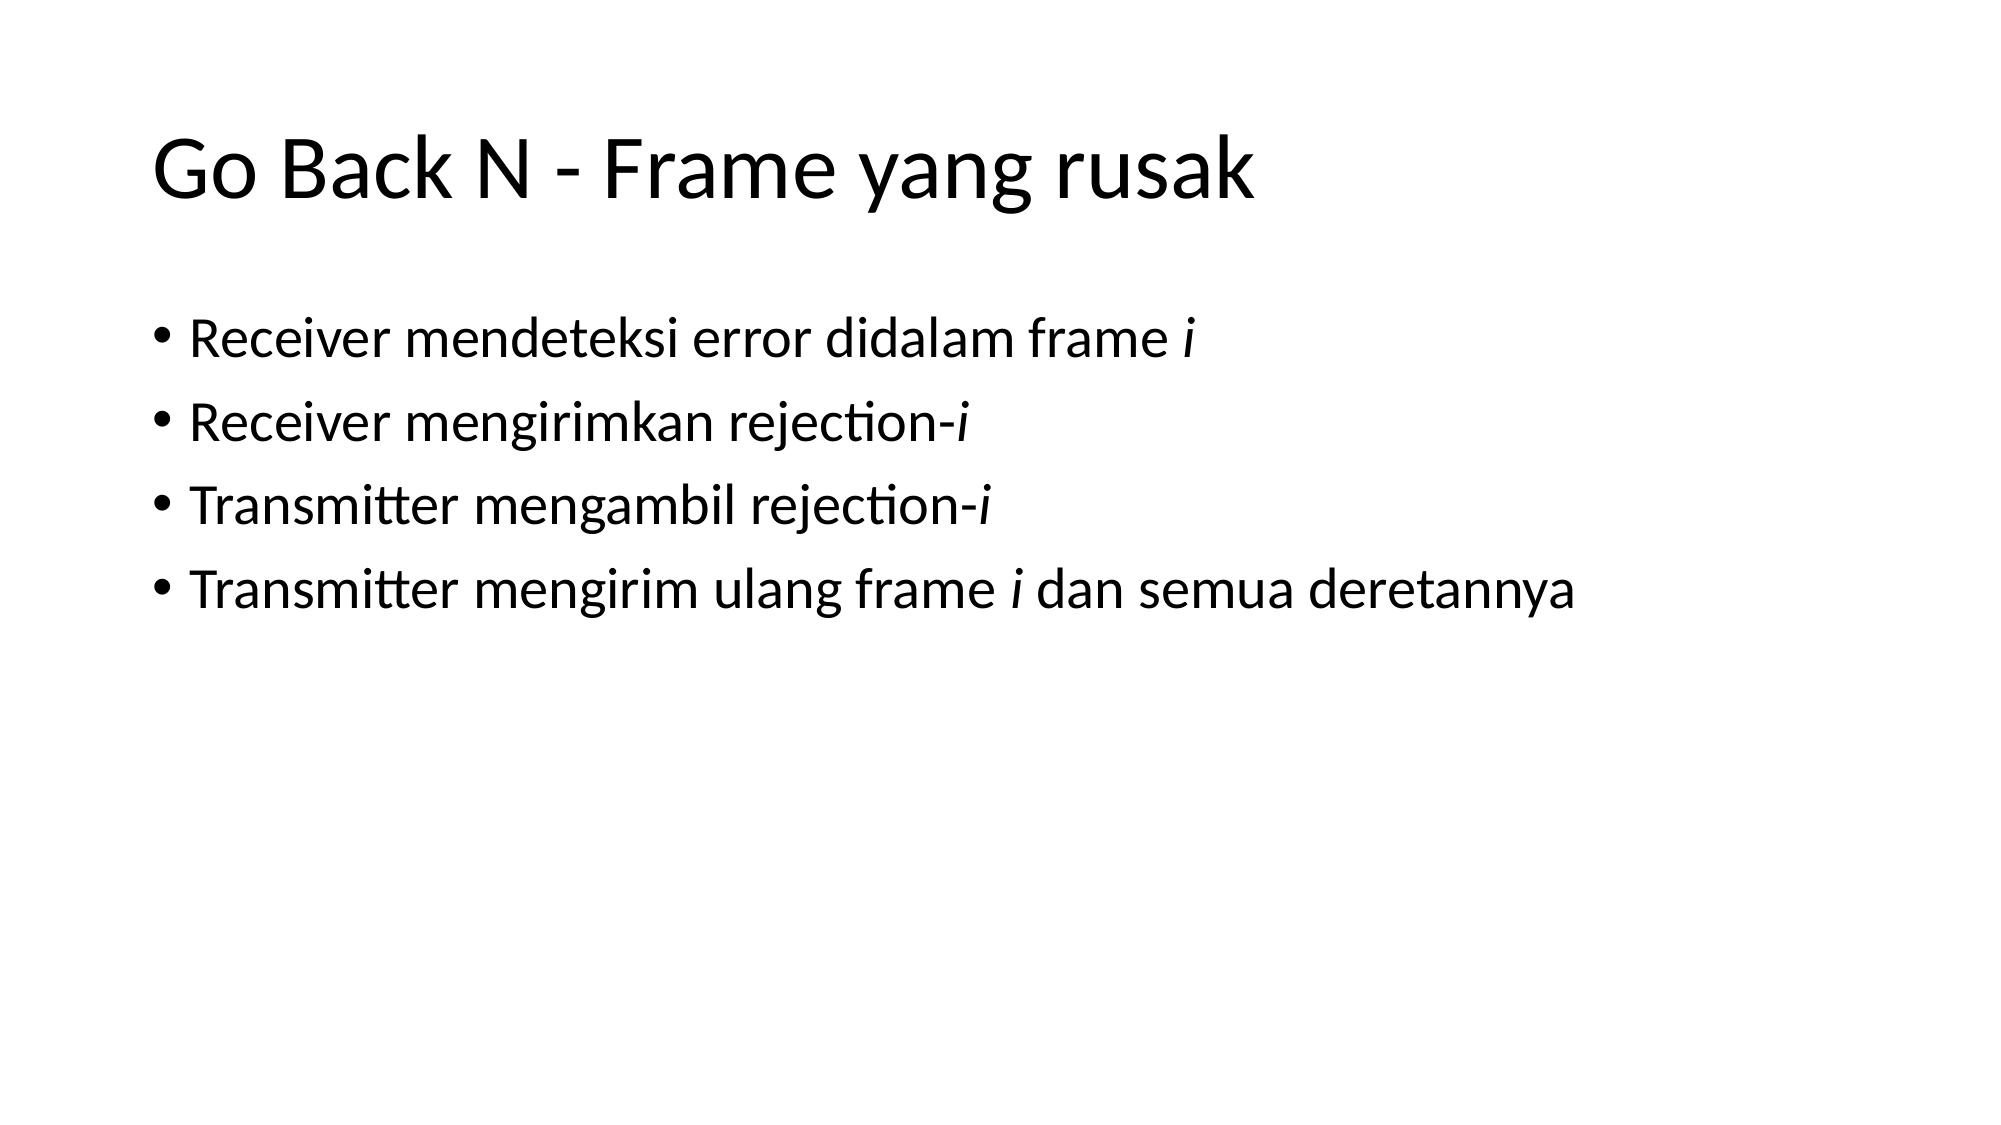

# Go Back N - Frame yang rusak
Receiver mendeteksi error didalam frame i
Receiver mengirimkan rejection-i
Transmitter mengambil rejection-i
Transmitter mengirim ulang frame i dan semua deretannya